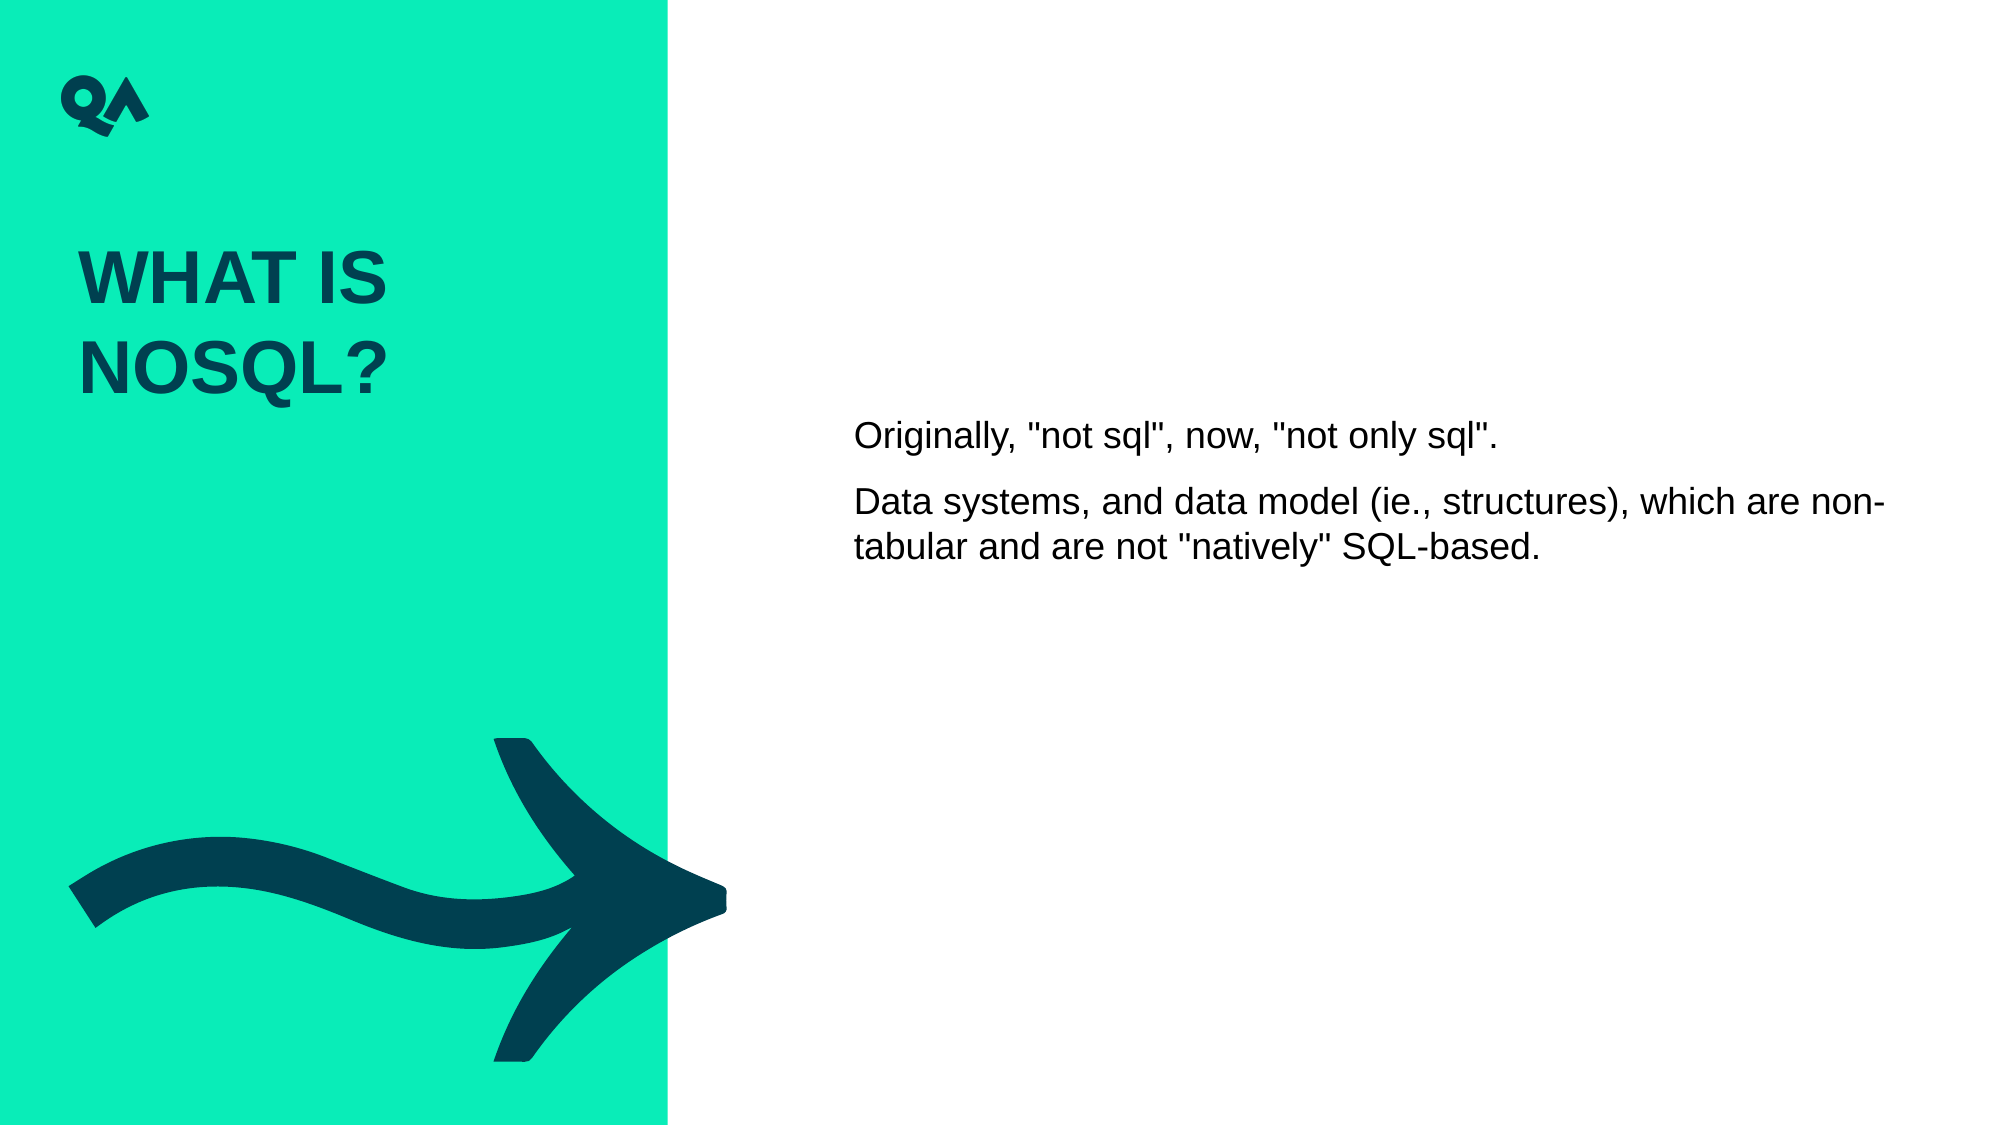

What is NoSQL?
Originally, "not sql", now, "not only sql".
Data systems, and data model (ie., structures), which are non-tabular and are not "natively" SQL-based.